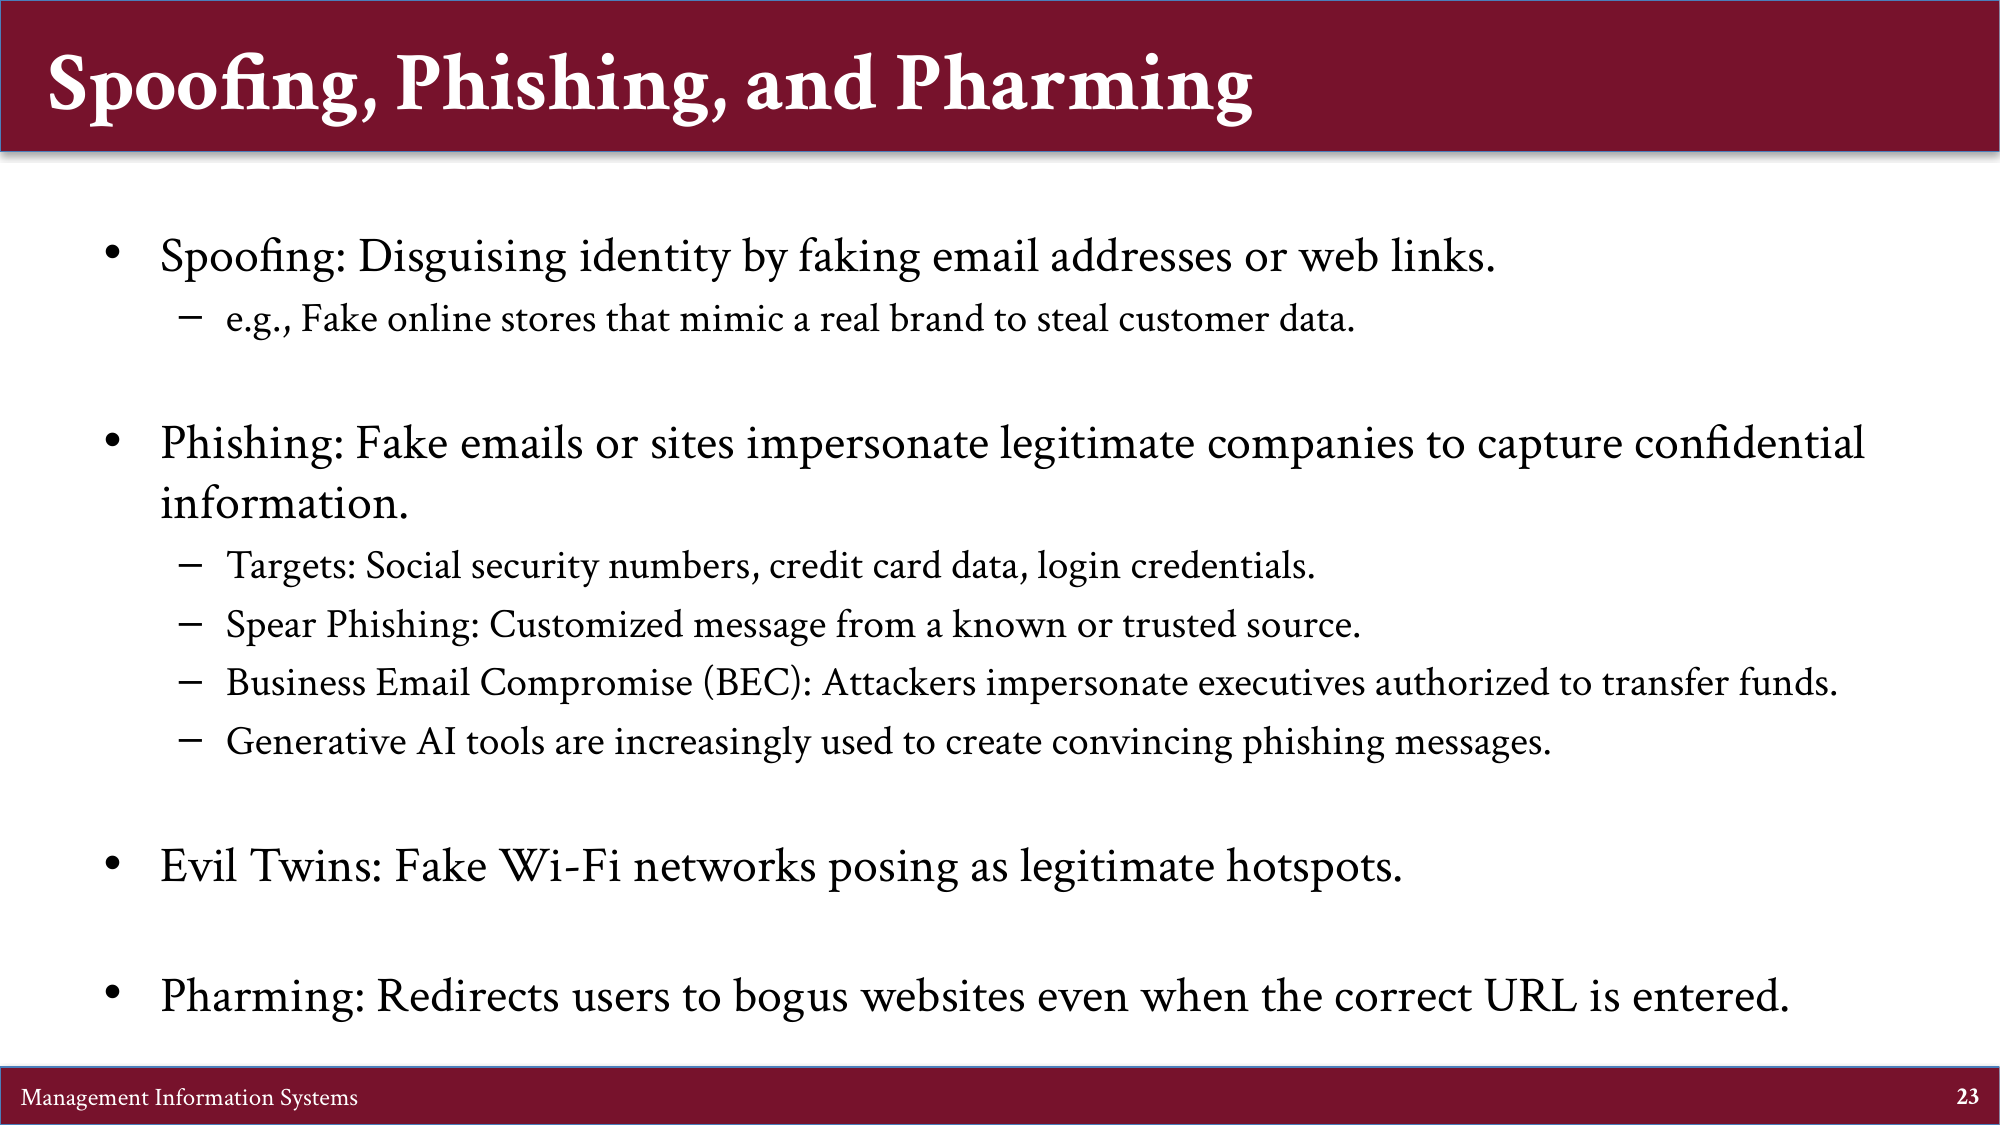

# Spoofing, Phishing, and Pharming
Spoofing: Disguising identity by faking email addresses or web links.
e.g., Fake online stores that mimic a real brand to steal customer data.

Phishing: Fake emails or sites impersonate legitimate companies to capture confidential information.
Targets: Social security numbers, credit card data, login credentials.
Spear Phishing: Customized message from a known or trusted source.
Business Email Compromise (BEC): Attackers impersonate executives authorized to transfer funds.
Generative AI tools are increasingly used to create convincing phishing messages.

Evil Twins: Fake Wi-Fi networks posing as legitimate hotspots.

Pharming: Redirects users to bogus websites even when the correct URL is entered.

 Management Information Systems
23